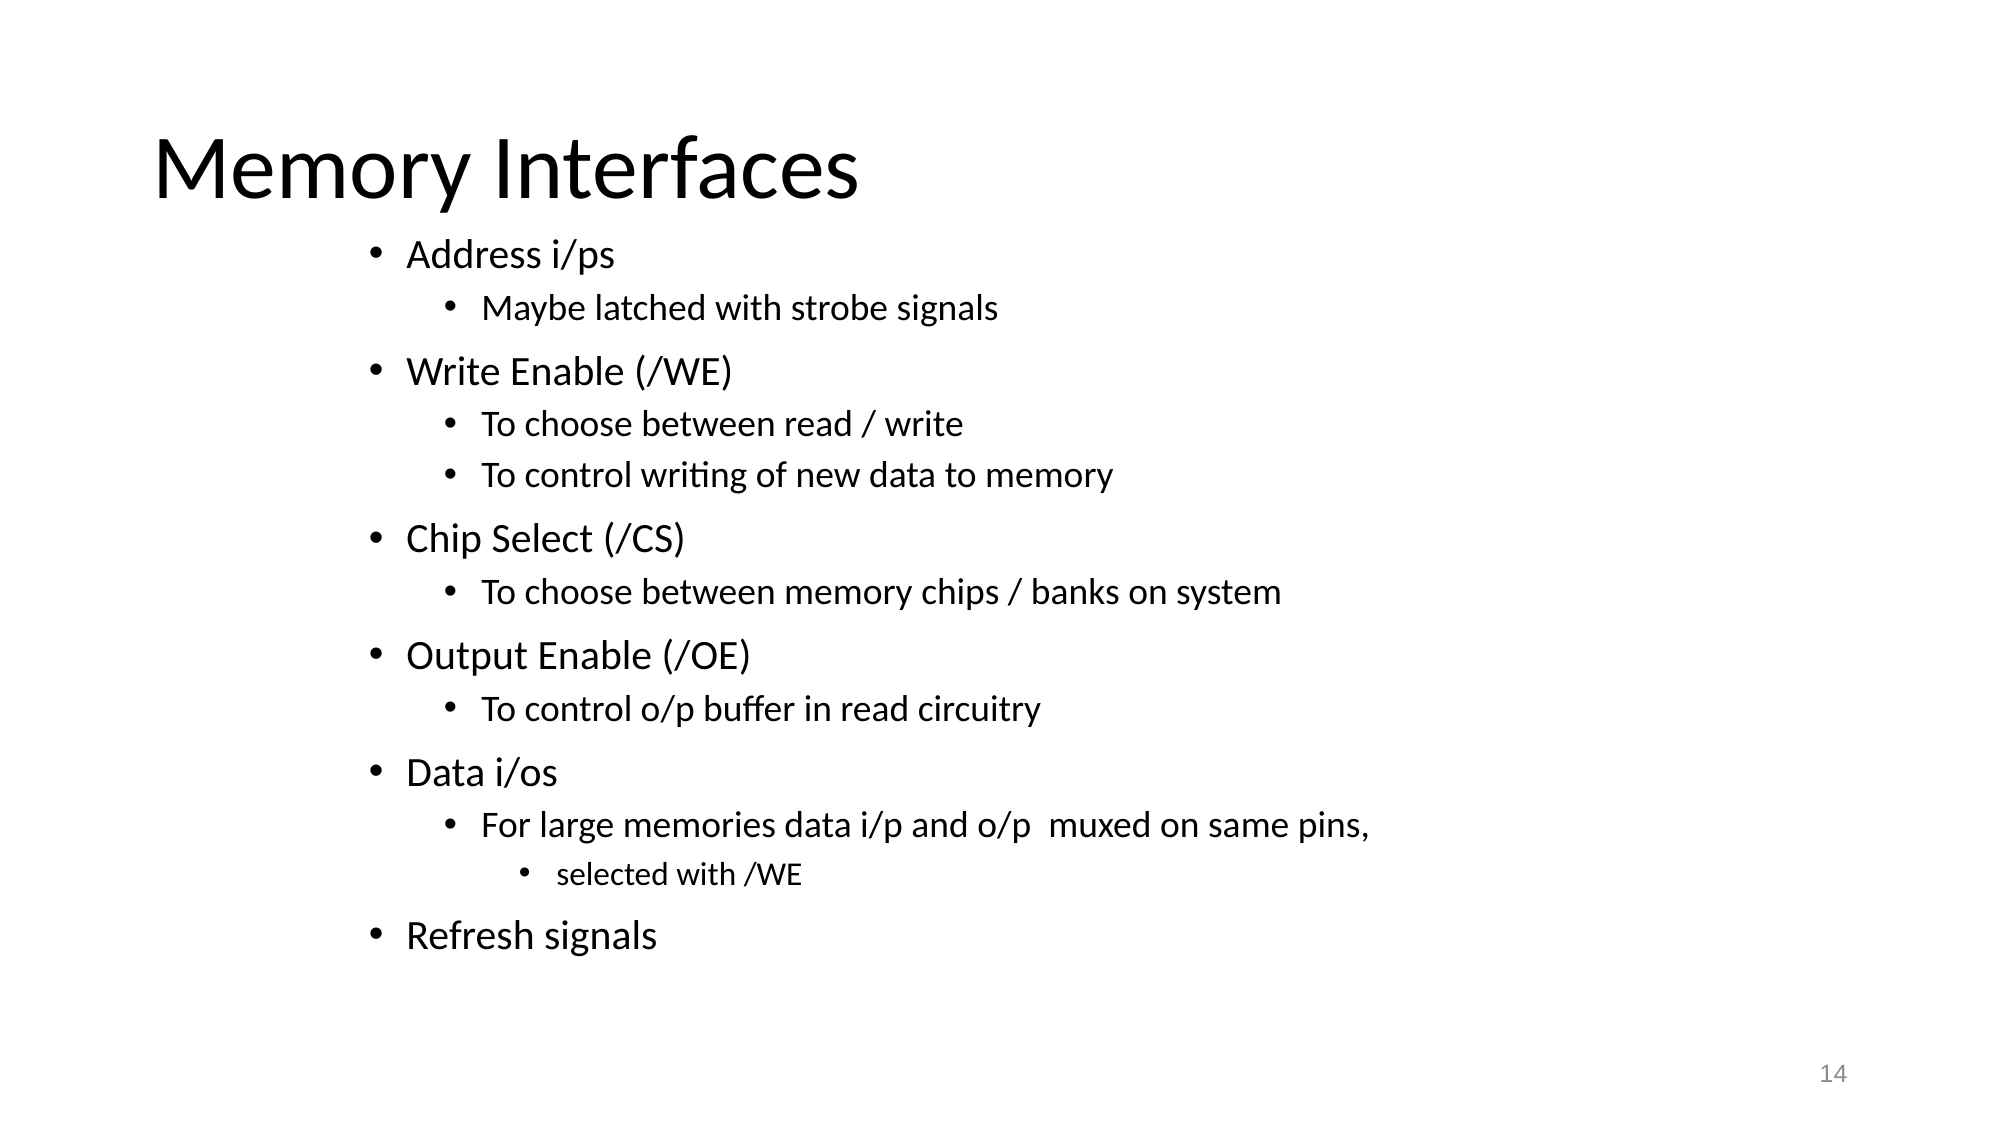

# Memory Interfaces
Address i/ps
Maybe latched with strobe signals
Write Enable (/WE)
To choose between read / write
To control writing of new data to memory
Chip Select (/CS)
To choose between memory chips / banks on system
Output Enable (/OE)
To control o/p buffer in read circuitry
Data i/os
For large memories data i/p and o/p  muxed on same pins,
selected with /WE
Refresh signals
14